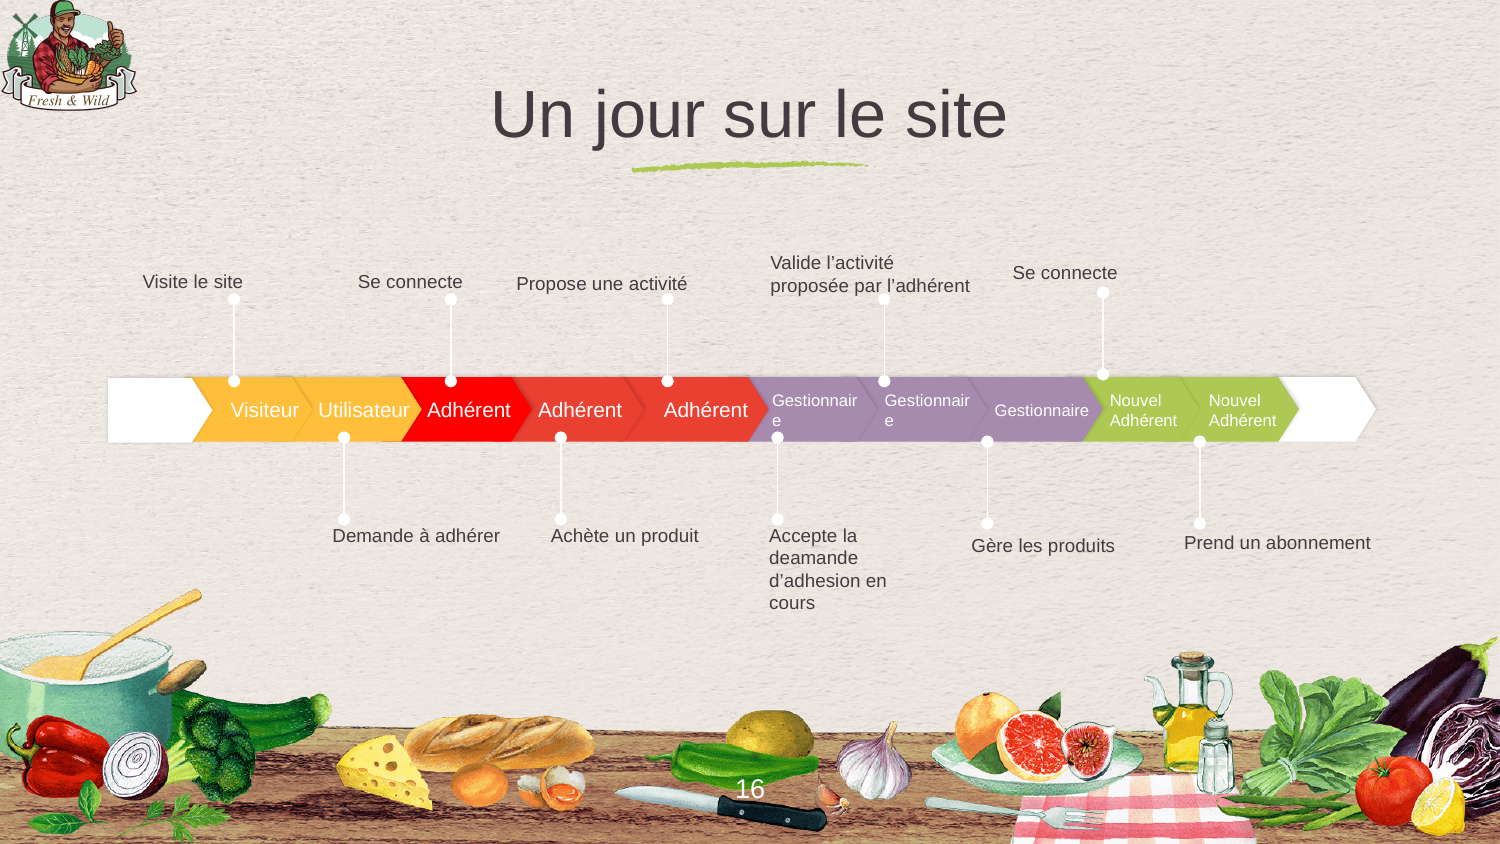

# Un jour sur le site
Se connecte
Visite le site
Propose une activité
Valide l’activité proposée par l’adhérent
Se connecte
Visiteur
Utilisateur
Adhérent
Adhérent
Adhérent
Gestionnaire
Gestionnaire
Gestionnaire
Nouvel Adhérent
Nouvel Adhérent

Prend un abonnement
Gère les produits
Demande à adhérer
Achète un produit
Accepte la deamande d’adhesion en cours
16